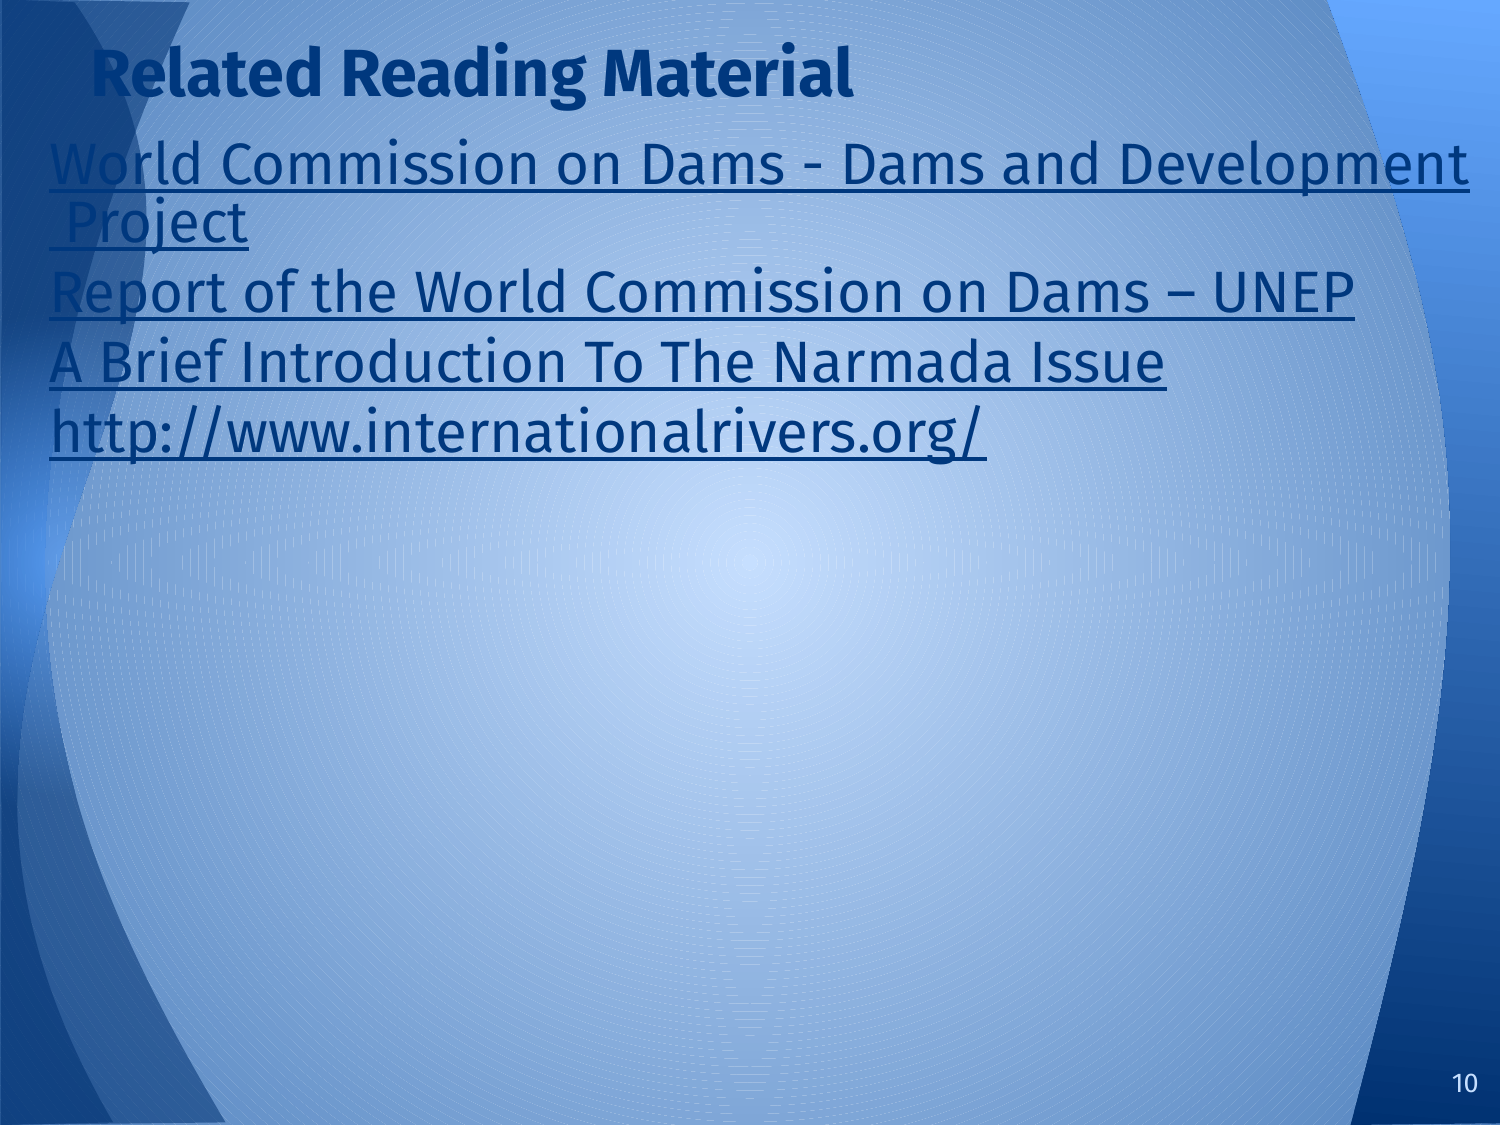

# Related Reading Material
World Commission on Dams - Dams and Development Project
Report of the World Commission on Dams – UNEP
A Brief Introduction To The Narmada Issue
http://www.internationalrivers.org/

10